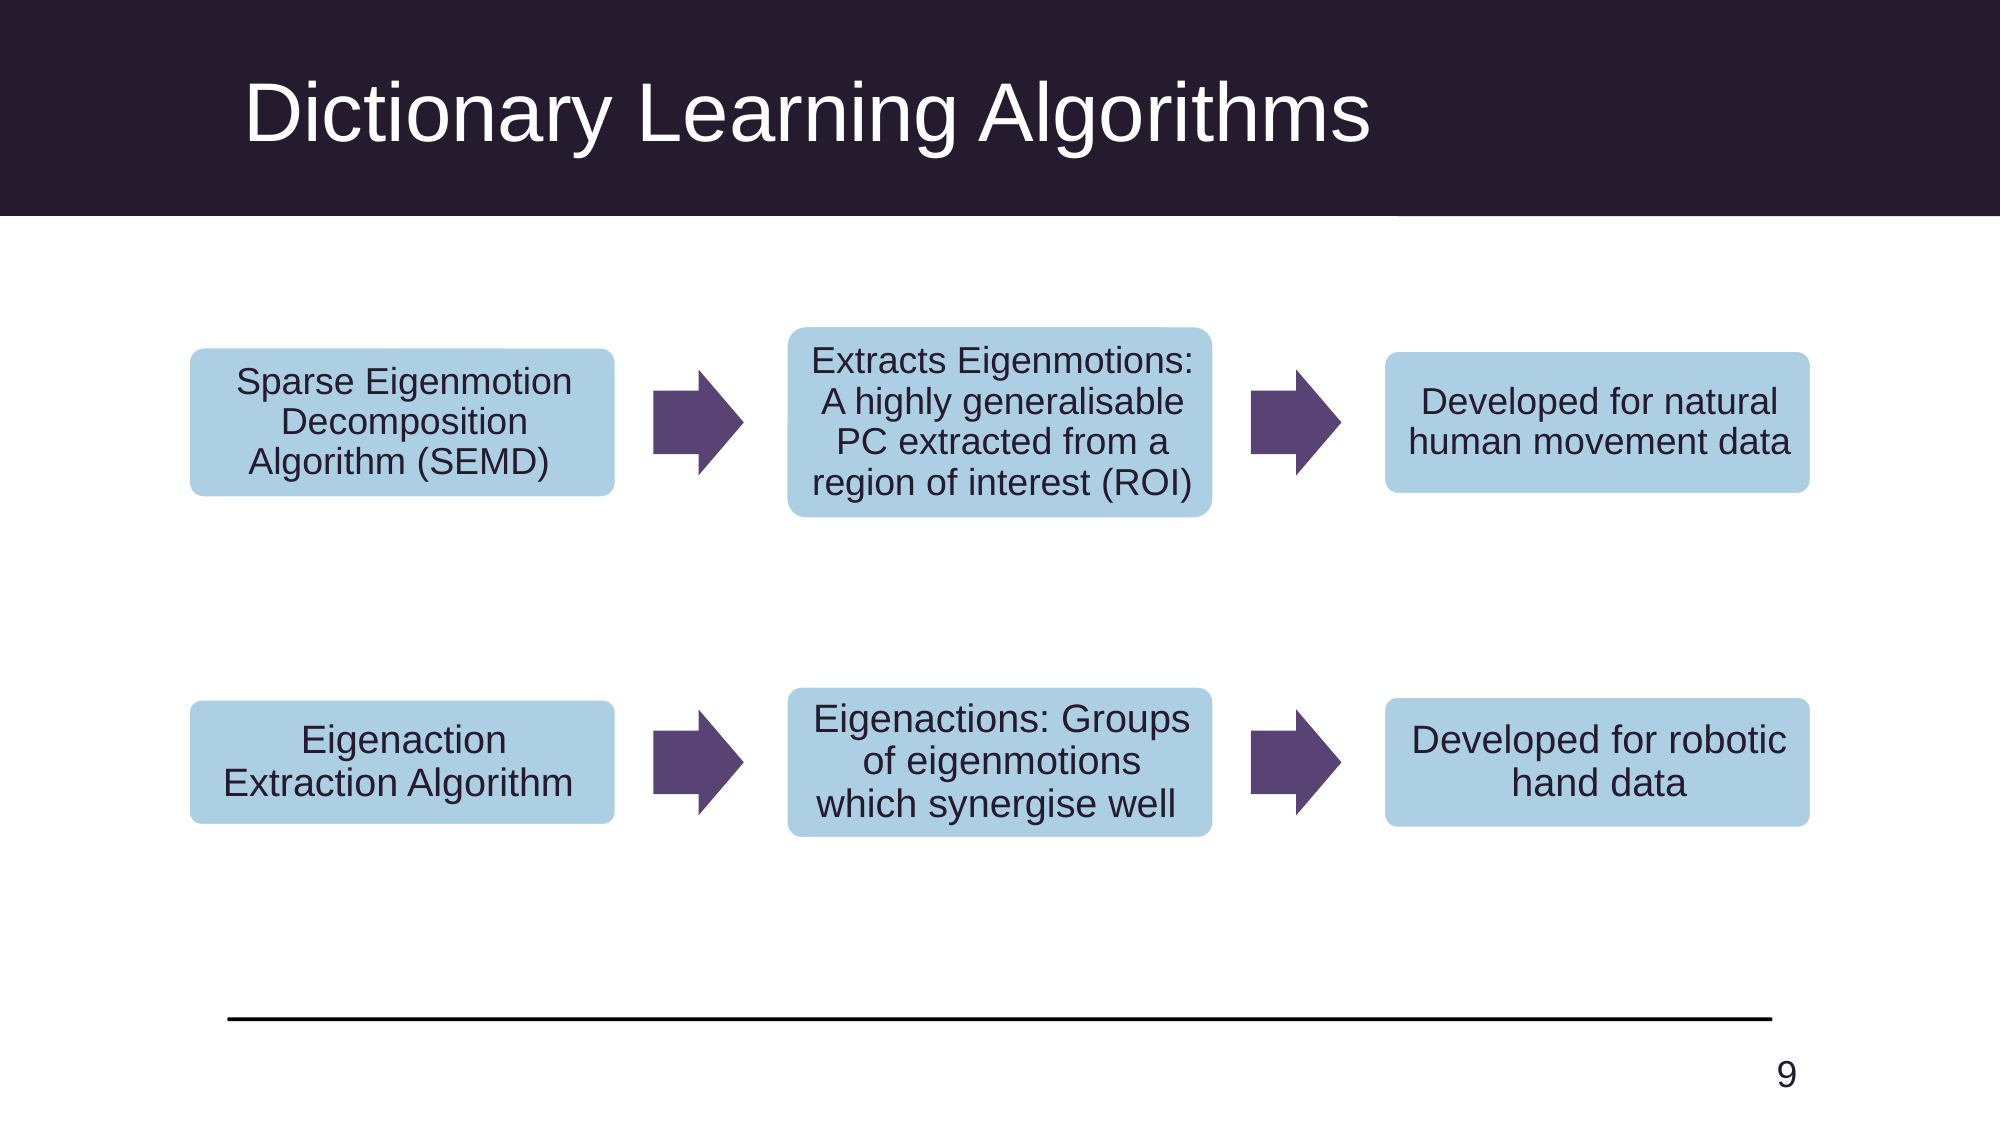

# Dictionary Learning Algorithms

Sparse Eigenmotion Decomposition Algorithm (SEMD)

Extracts Eigenmotions: A highly generalisable PC extracted from a region of interest (ROI)

Developed for natural human movement data
Eigenaction Extraction Algorithm

Eigenactions: Groups of eigenmotions which synergise well

Developed for robotic hand data

9